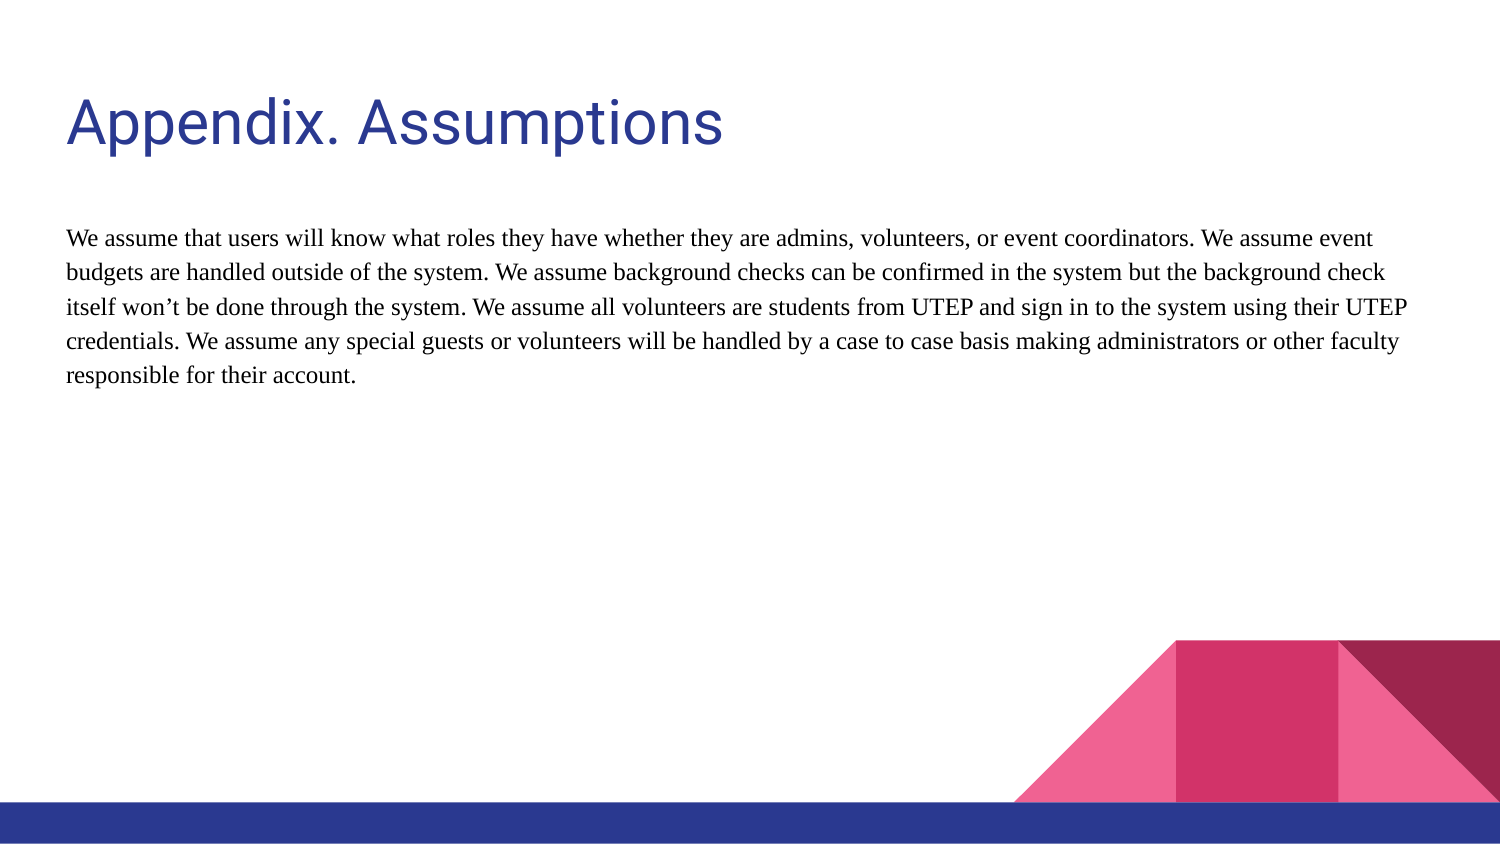

# Appendix. Assumptions
We assume that users will know what roles they have whether they are admins, volunteers, or event coordinators. We assume event budgets are handled outside of the system. We assume background checks can be confirmed in the system but the background check itself won’t be done through the system. We assume all volunteers are students from UTEP and sign in to the system using their UTEP credentials. We assume any special guests or volunteers will be handled by a case to case basis making administrators or other faculty responsible for their account.